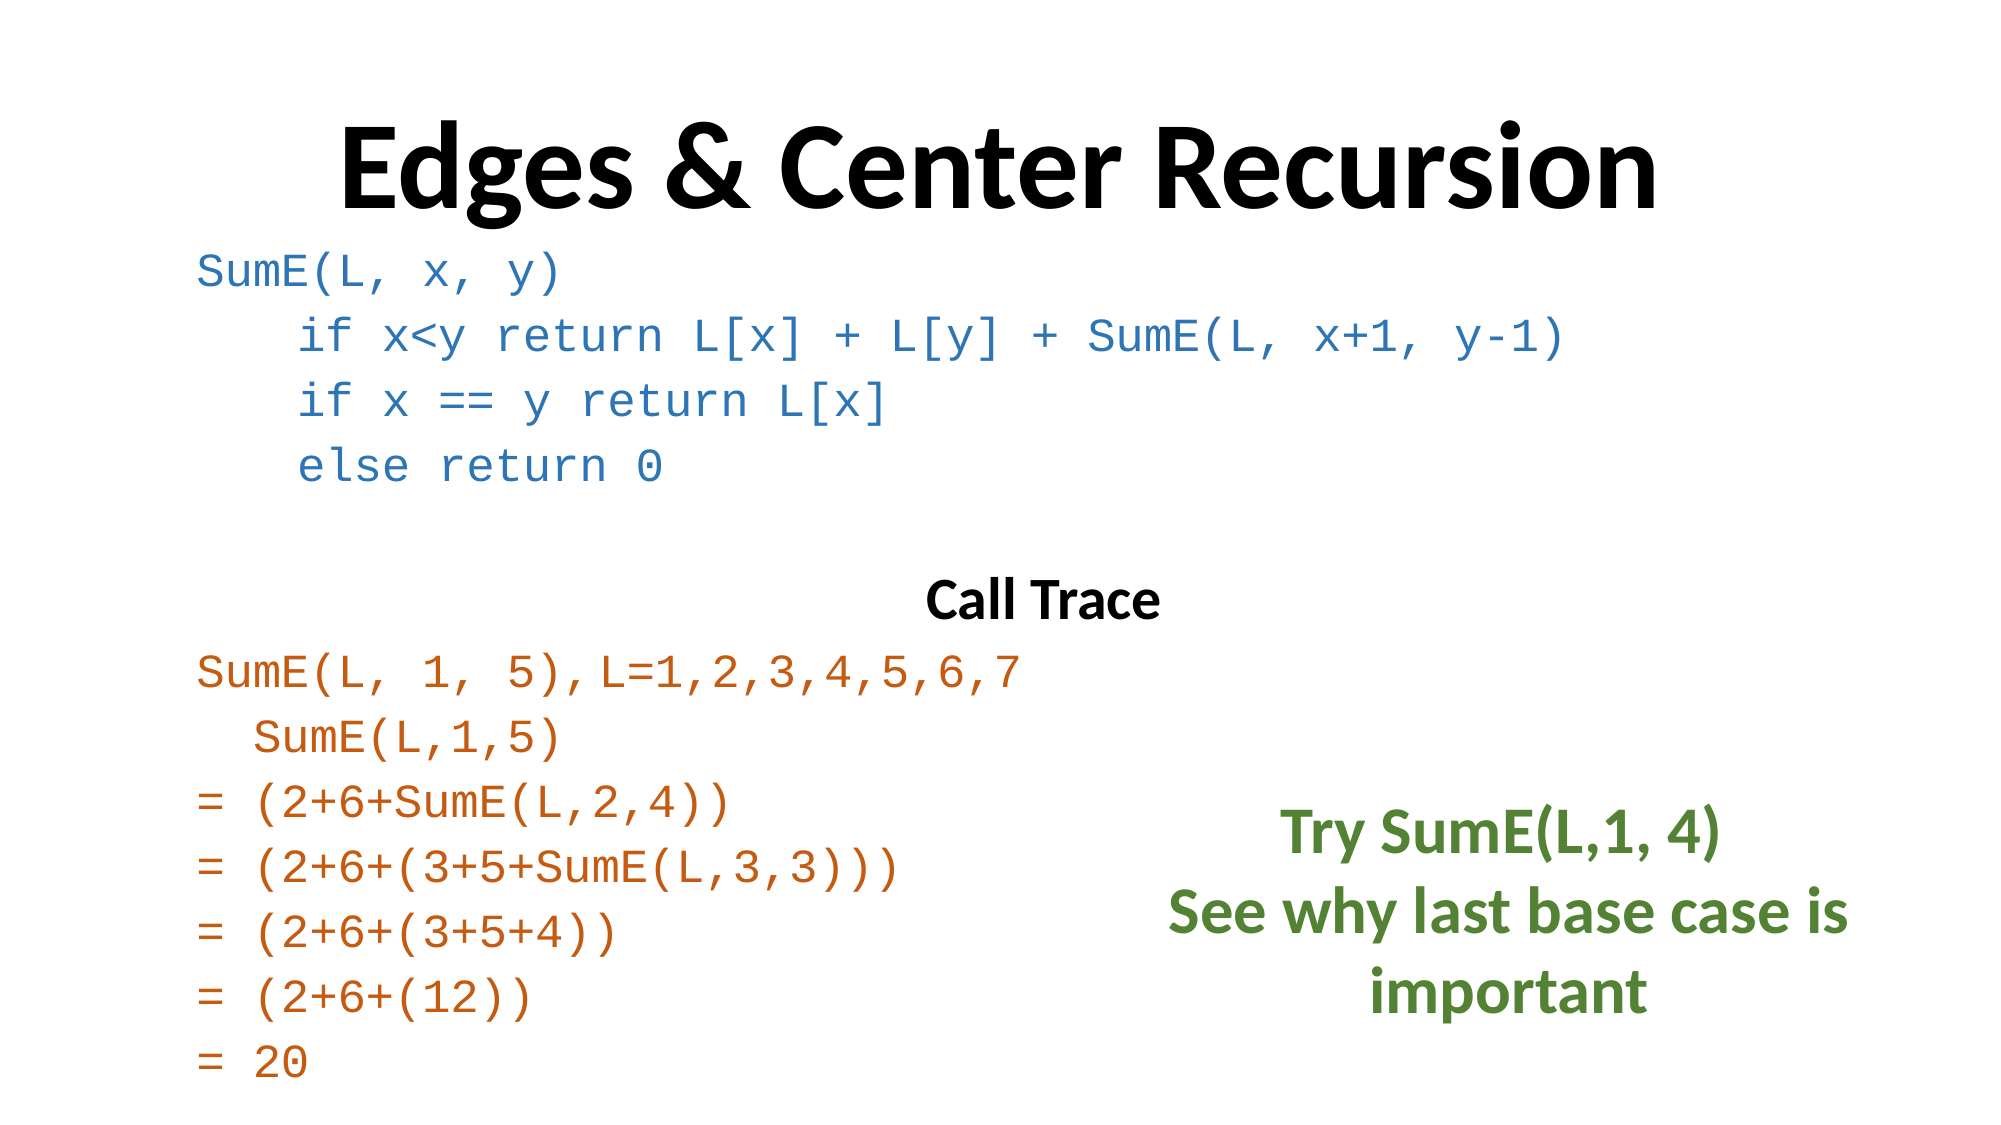

# Edges & Center Recursion
SumE(L, x, y)
	if x<y return L[x] + L[y] + SumE(L, x+1, y-1)
	if x == y return L[x]
	else return 0

Call Trace
SumE(L, 1, 5),		L=1,2,3,4,5,6,7
  SumE(L,1,5)
= (2+6+SumE(L,2,4))
= (2+6+(3+5+SumE(L,3,3)))
= (2+6+(3+5+4))
= (2+6+(12))
= 20

Try SumE(L,1, 4)
See why last base case is important